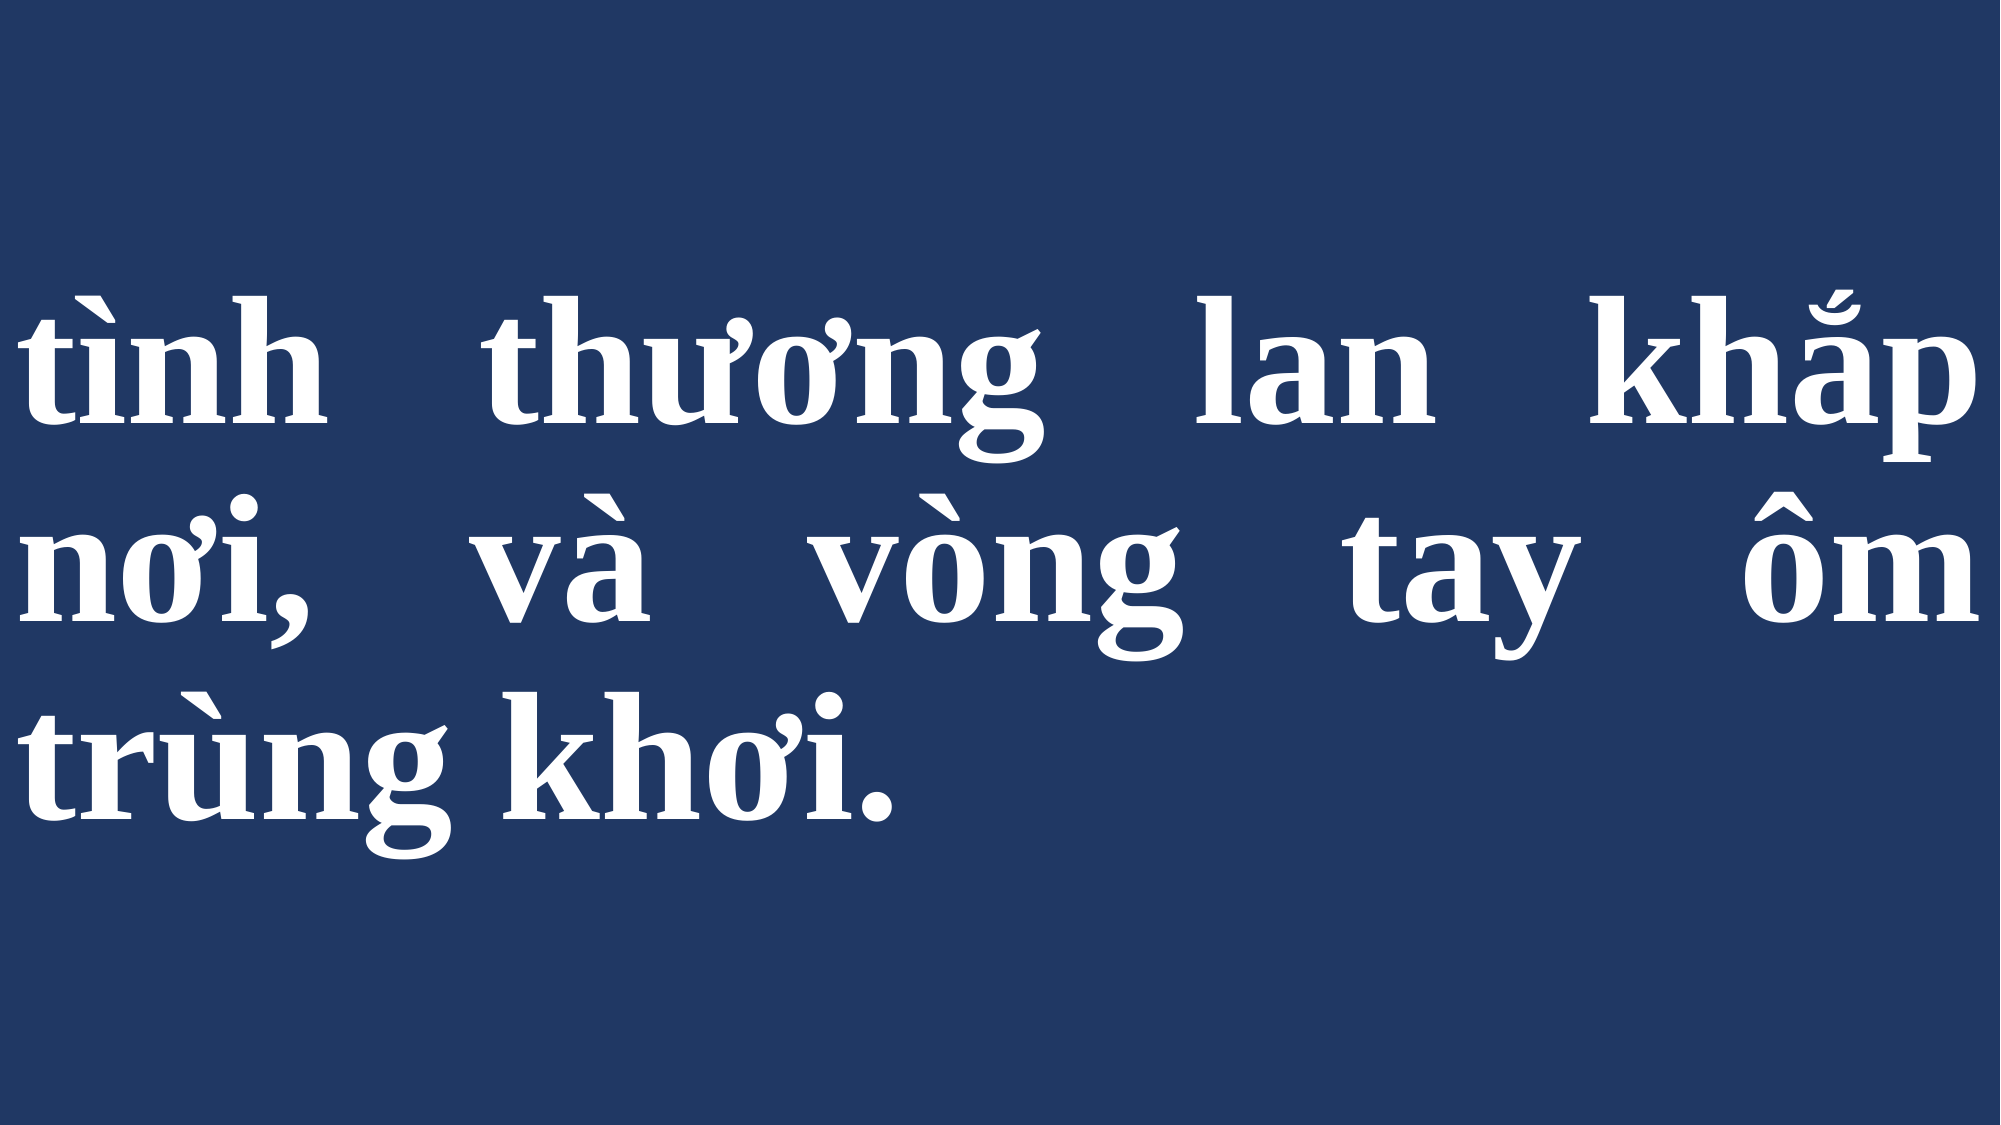

# tình thương lan khắp nơi, và vòng tay ôm trùng khơi.